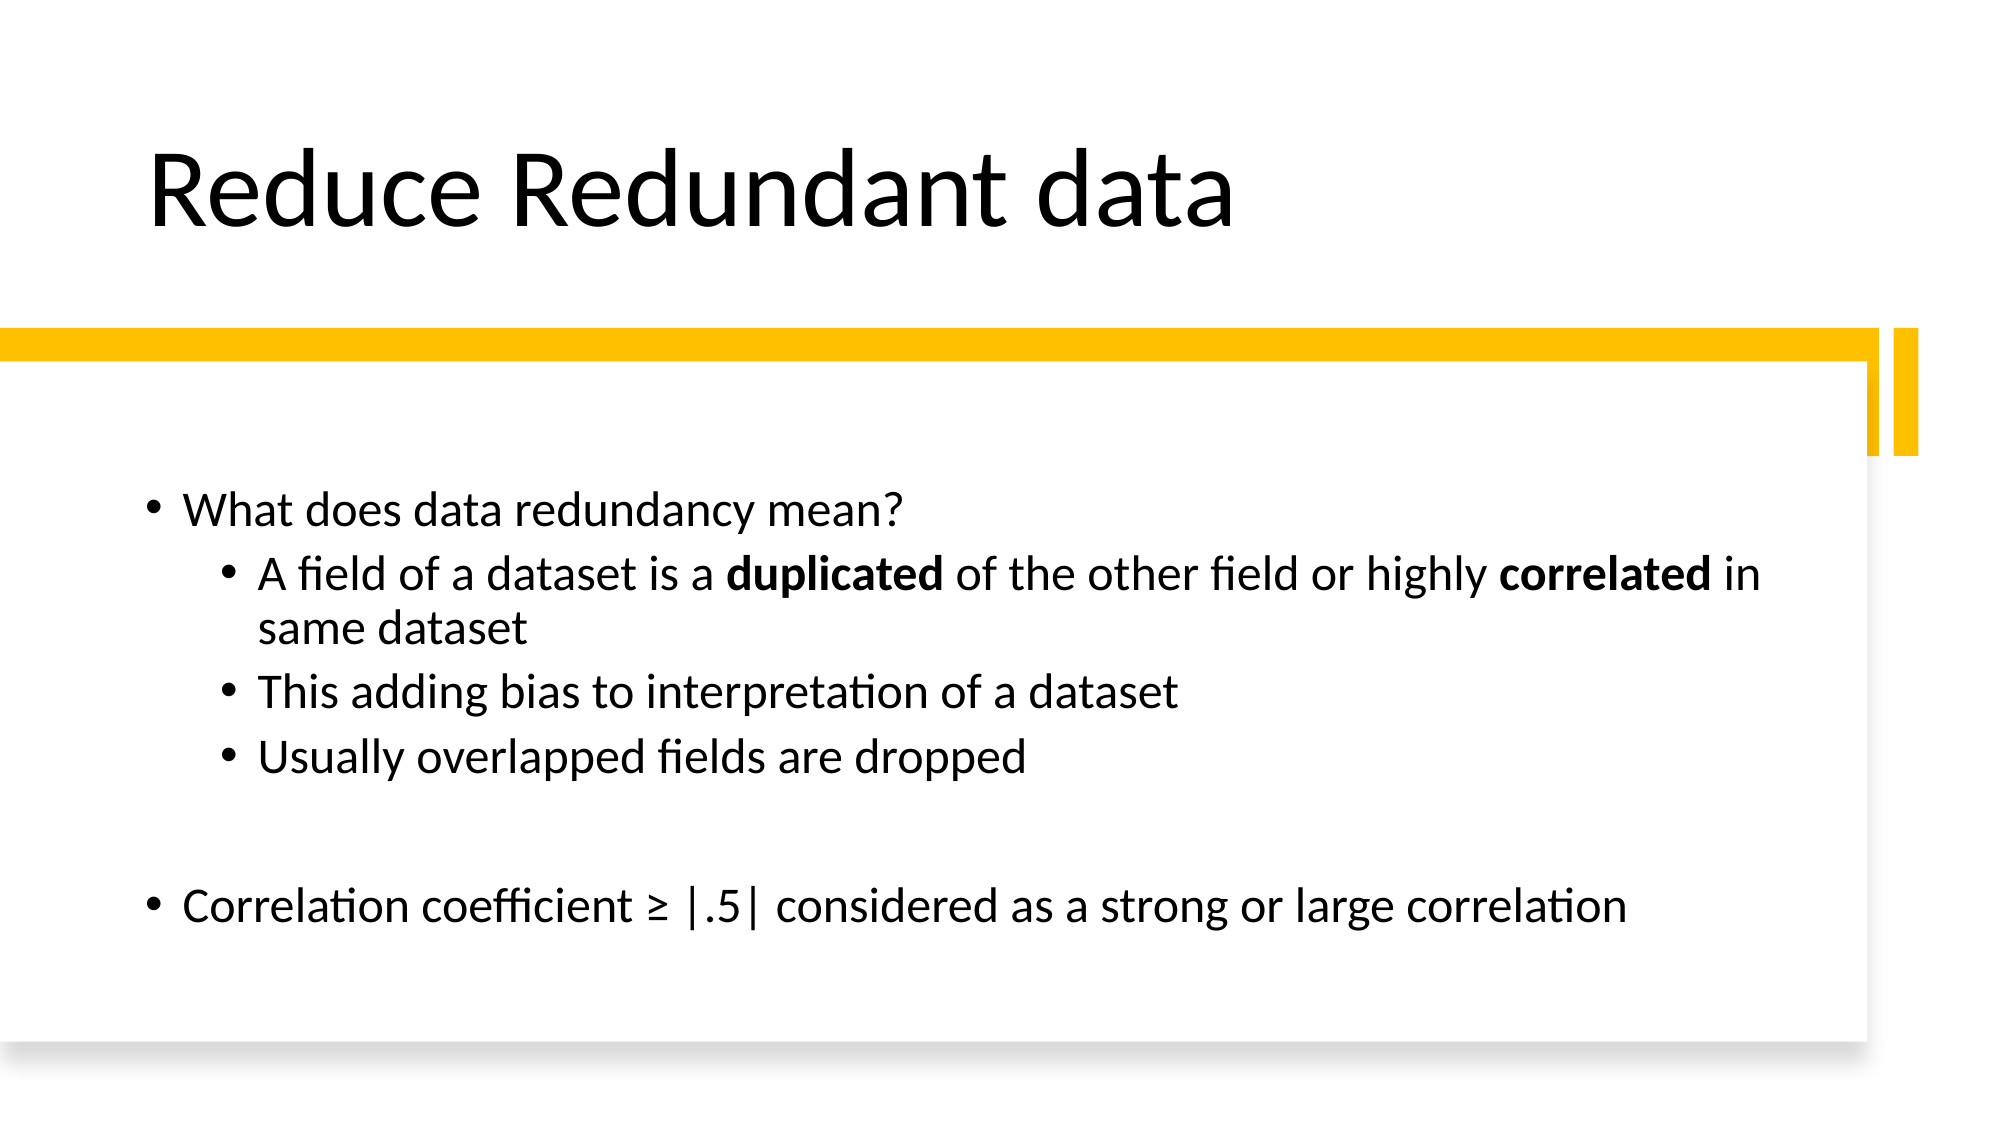

# Reduce Redundant data

What does data redundancy mean?
A field of a dataset is a duplicated of the other field or highly correlated in same dataset
This adding bias to interpretation of a dataset
Usually overlapped fields are dropped

Correlation coefficient ≥ |.5| considered as a strong or large correlation